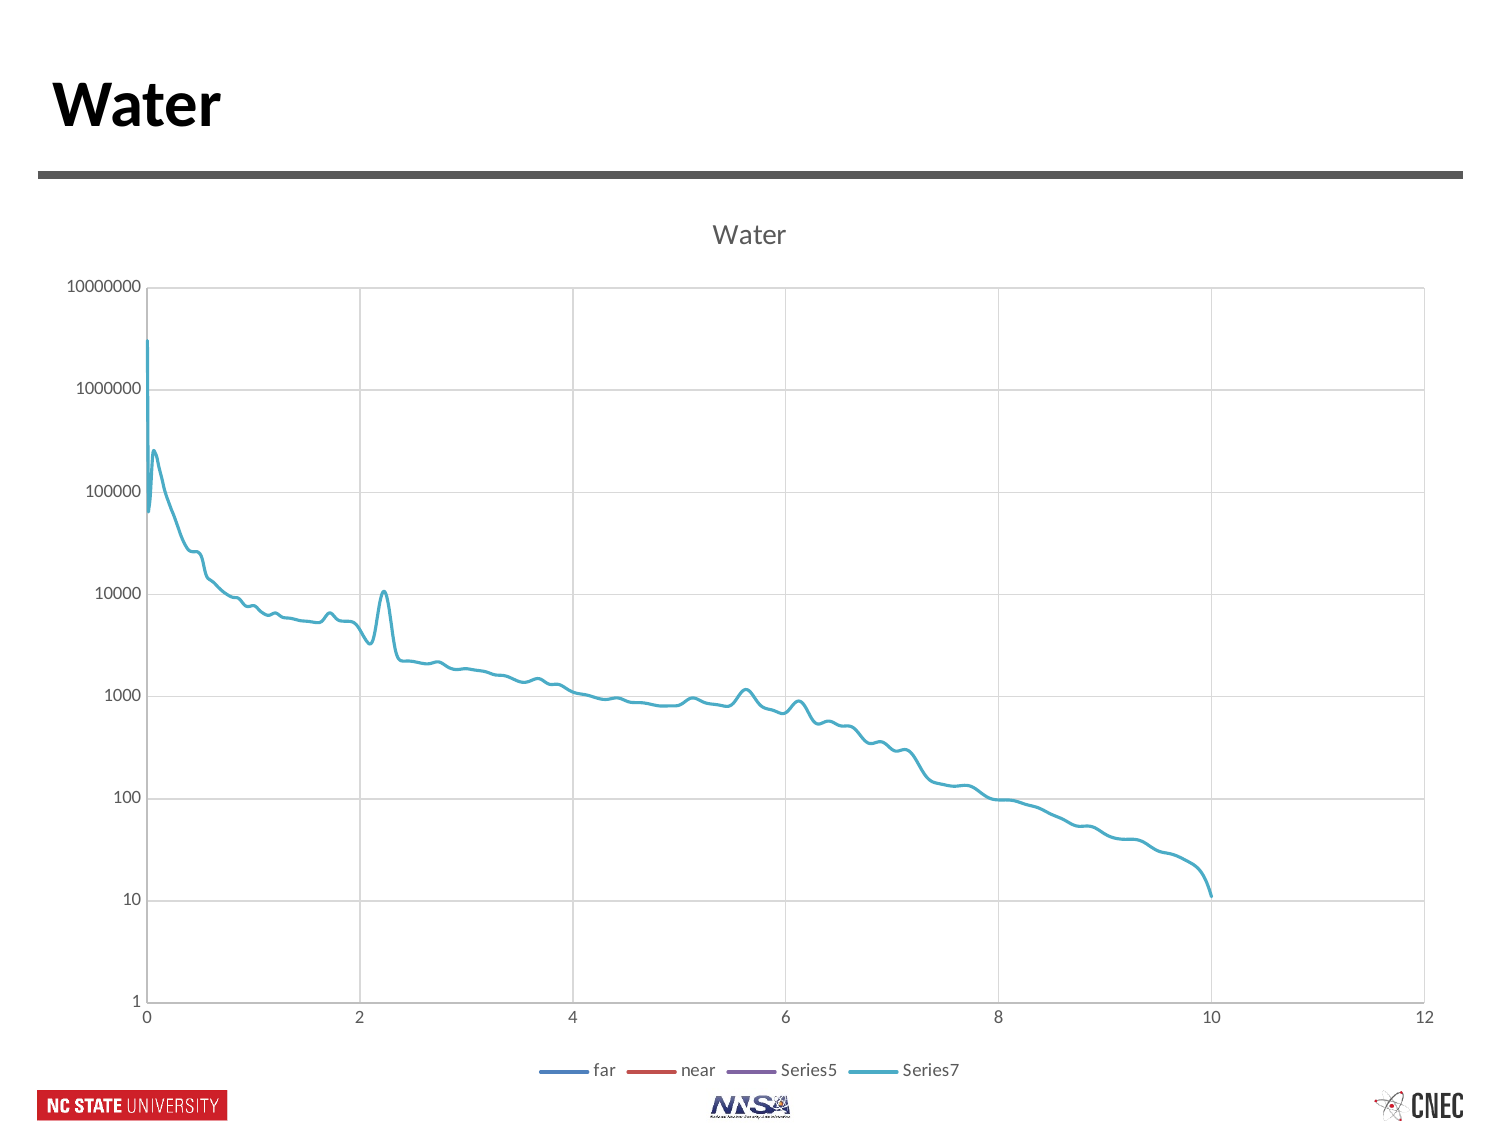

# Water

### Chart: Water

| Category |  |  |  |  |
|---|---|---|---|---|